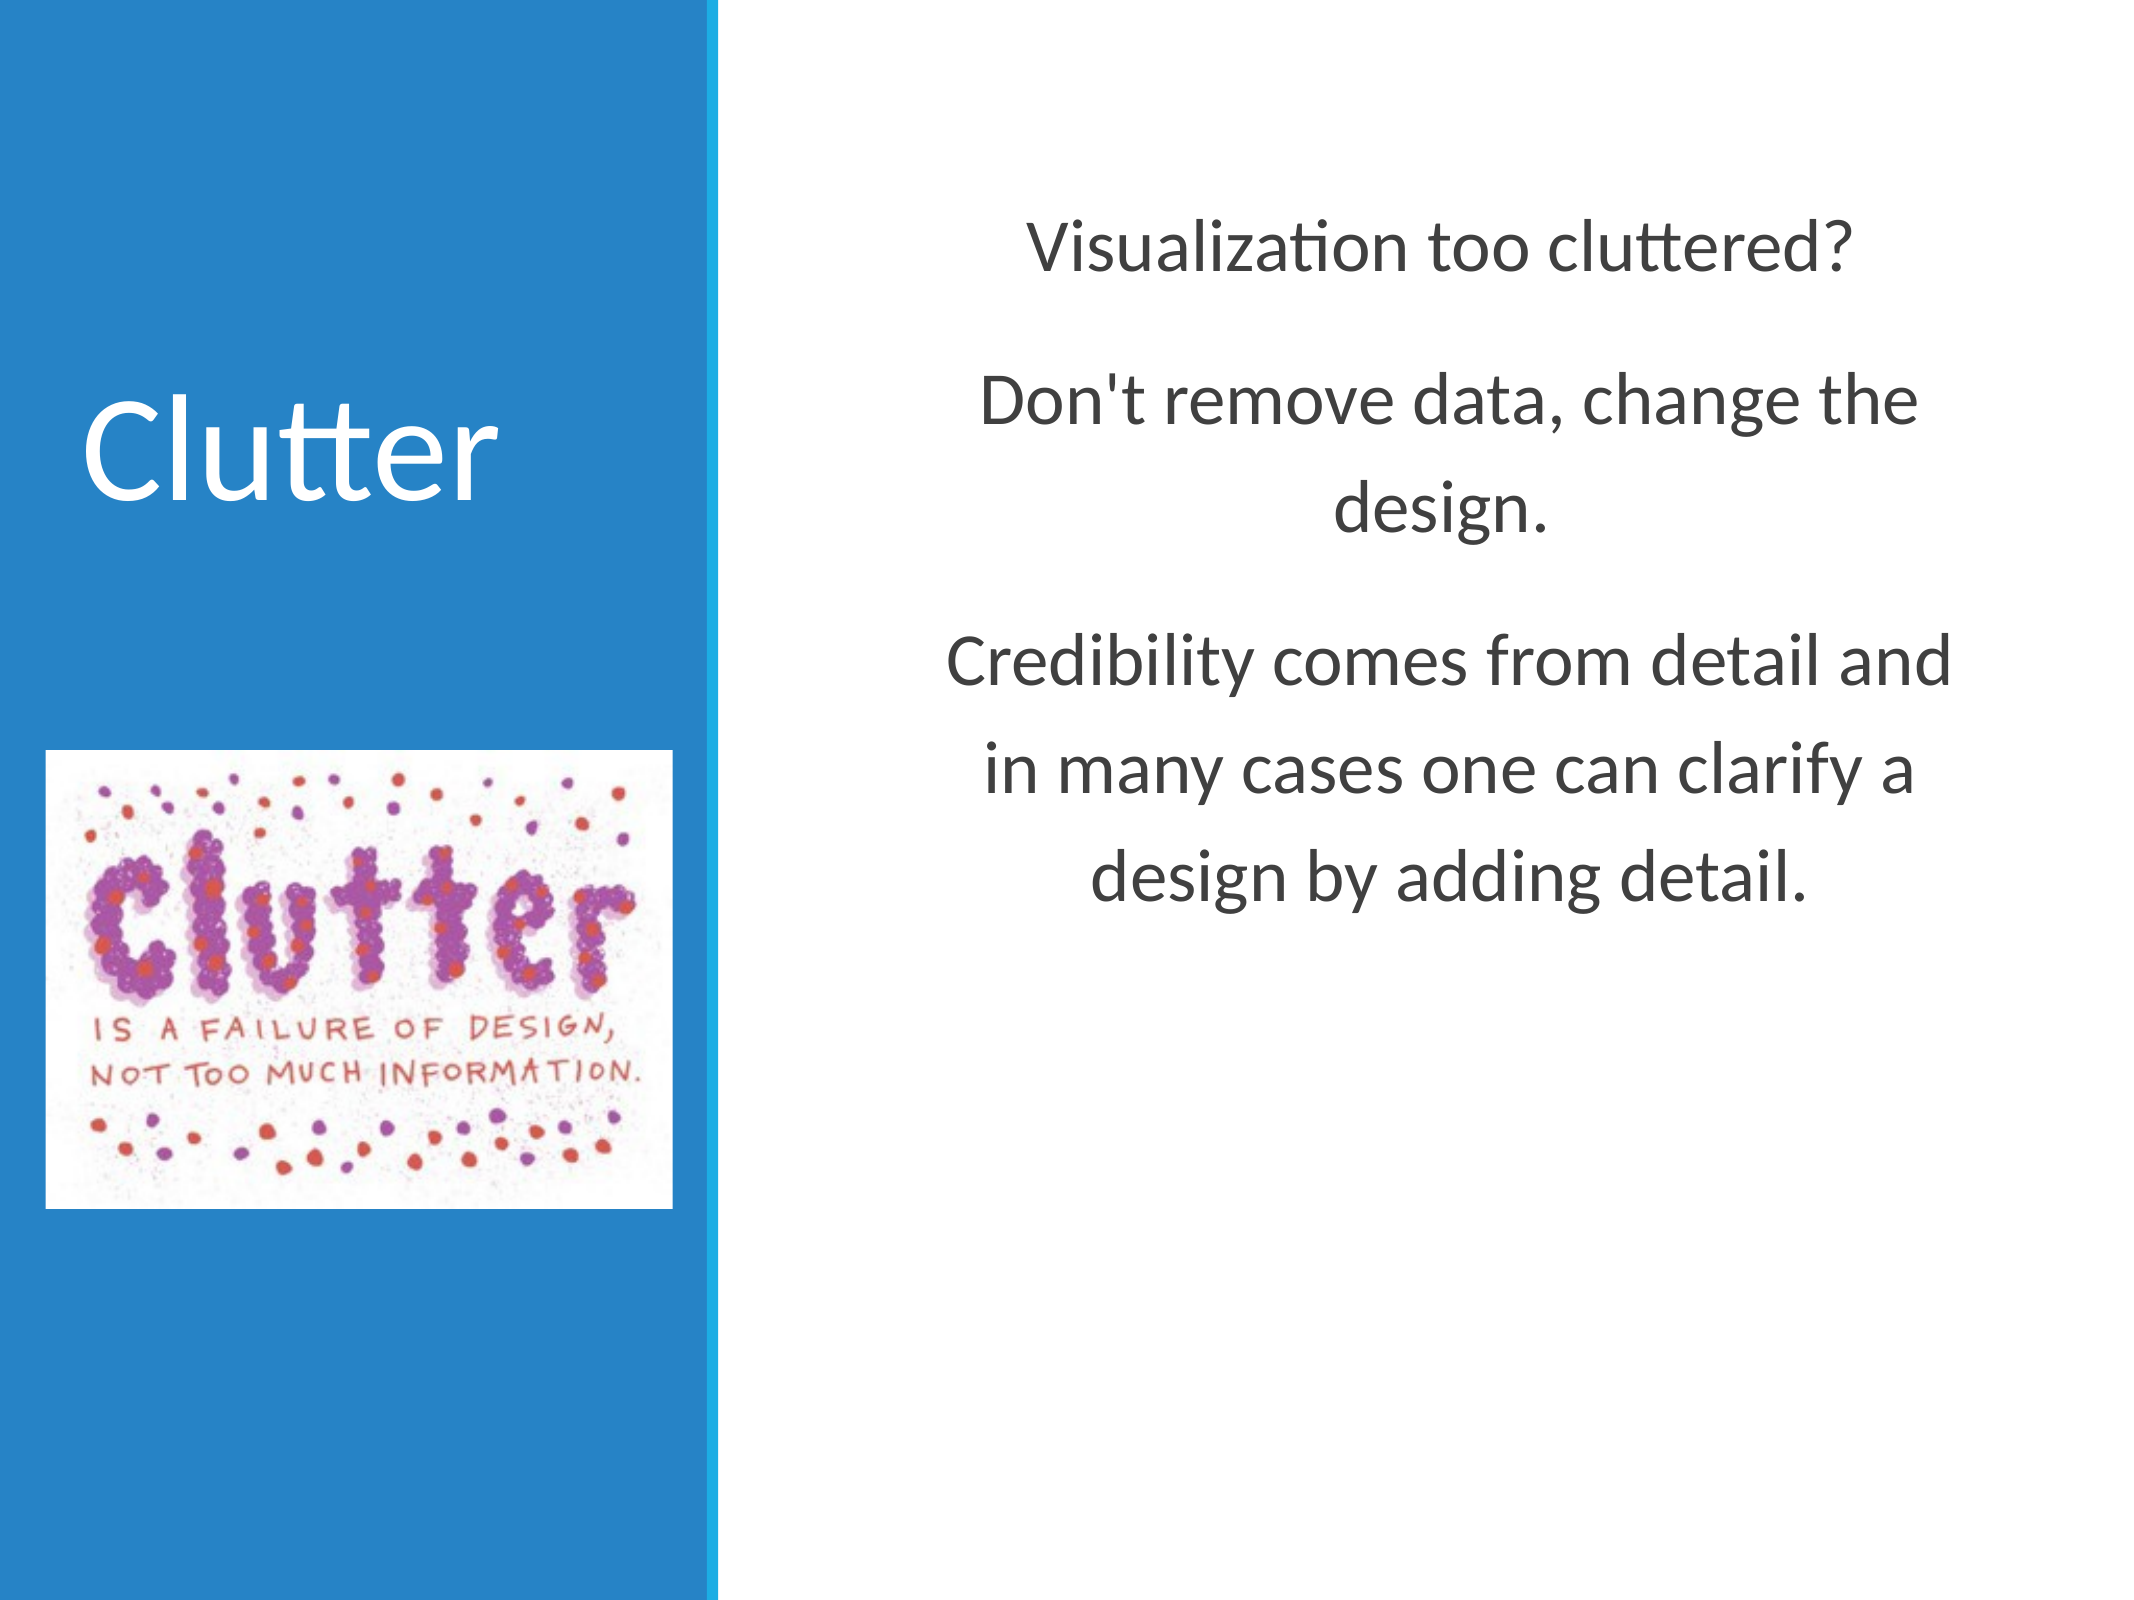

Visualization too cluttered?
Don't remove data, change the design.
Credibility comes from detail and in many cases one can clarify a design by adding detail.
# Clutter